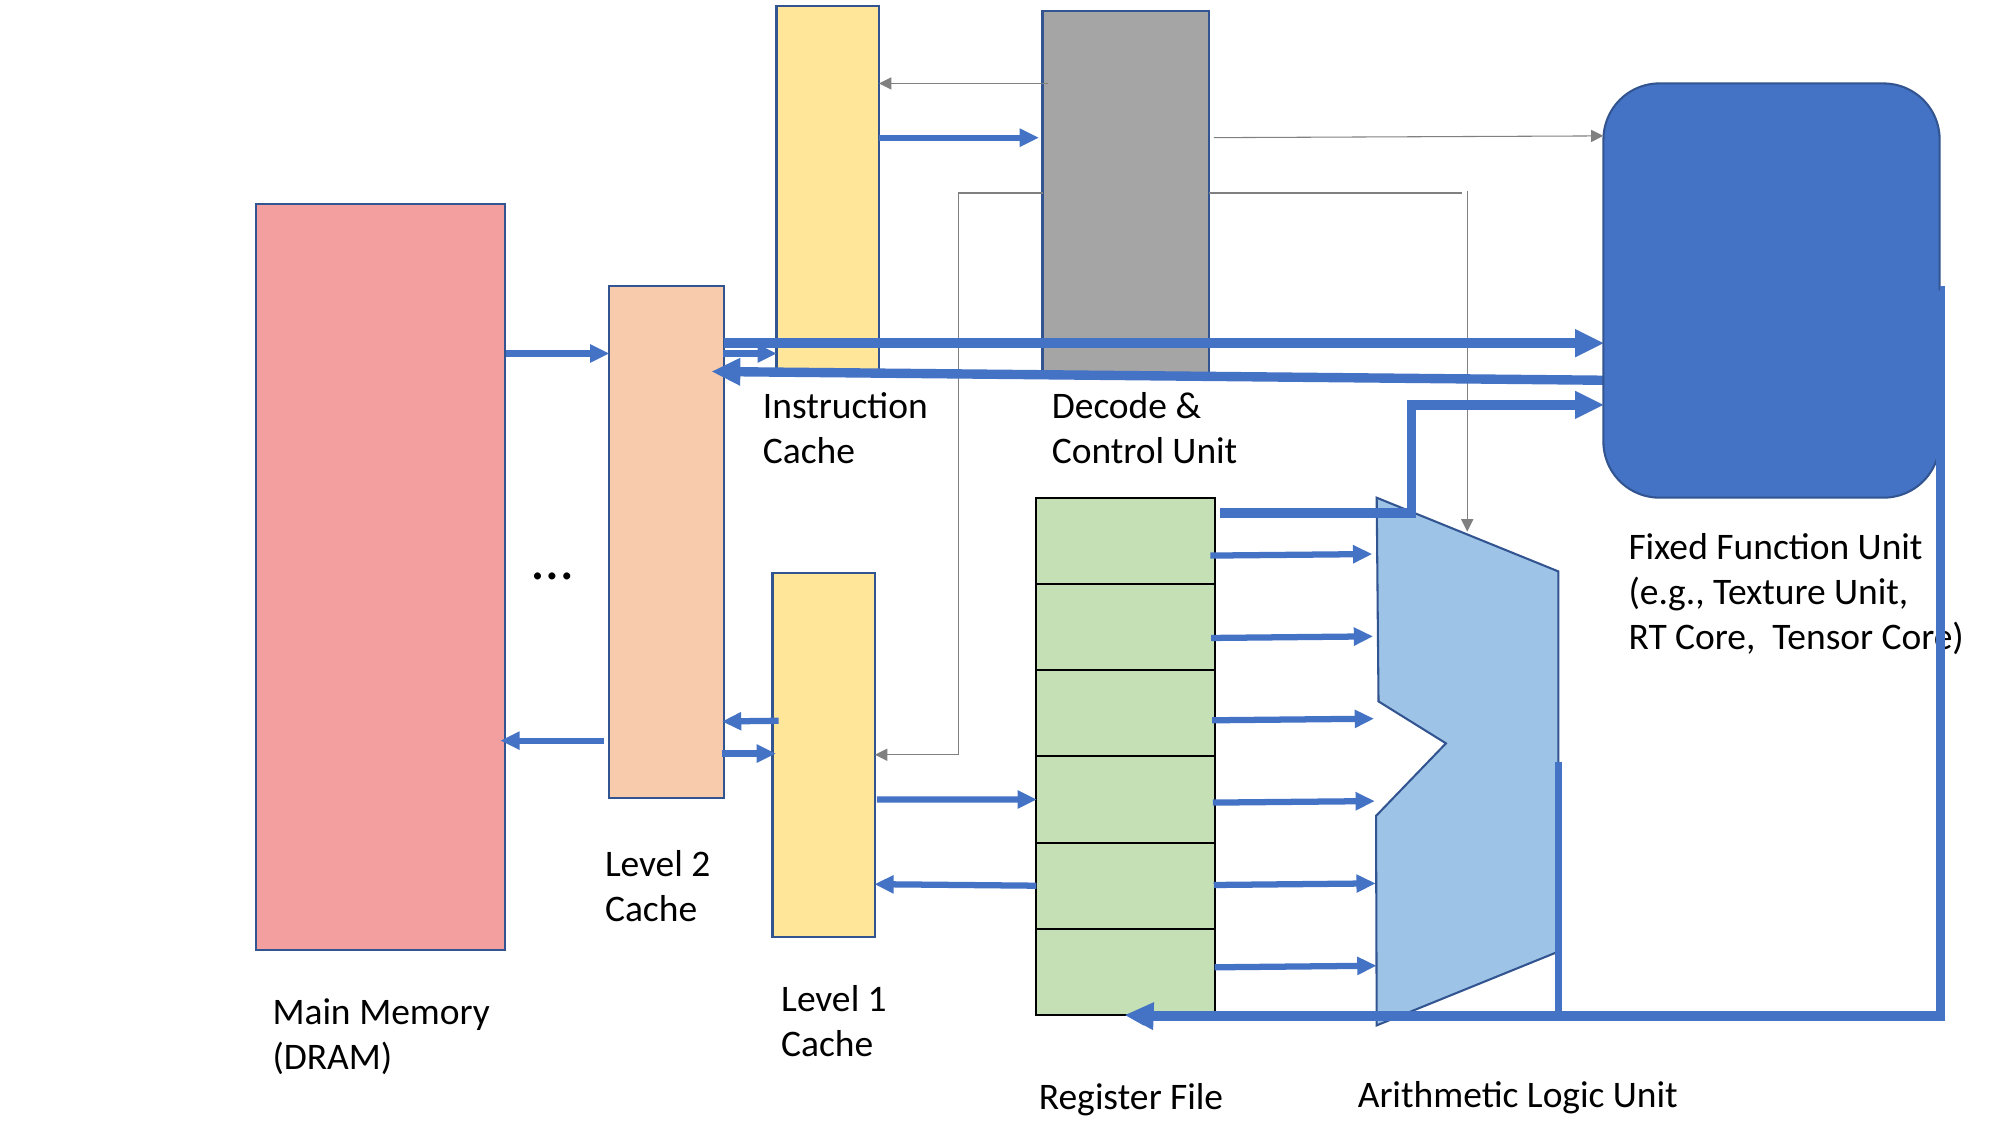

Instruction Cache
Decode & Control Unit

…
Fixed Function Unit
(e.g., Texture Unit,
RT Core,  Tensor Core)

Level 2 Cache
Level 1 Cache
Main Memory
(DRAM)
Arithmetic Logic Unit
Register File